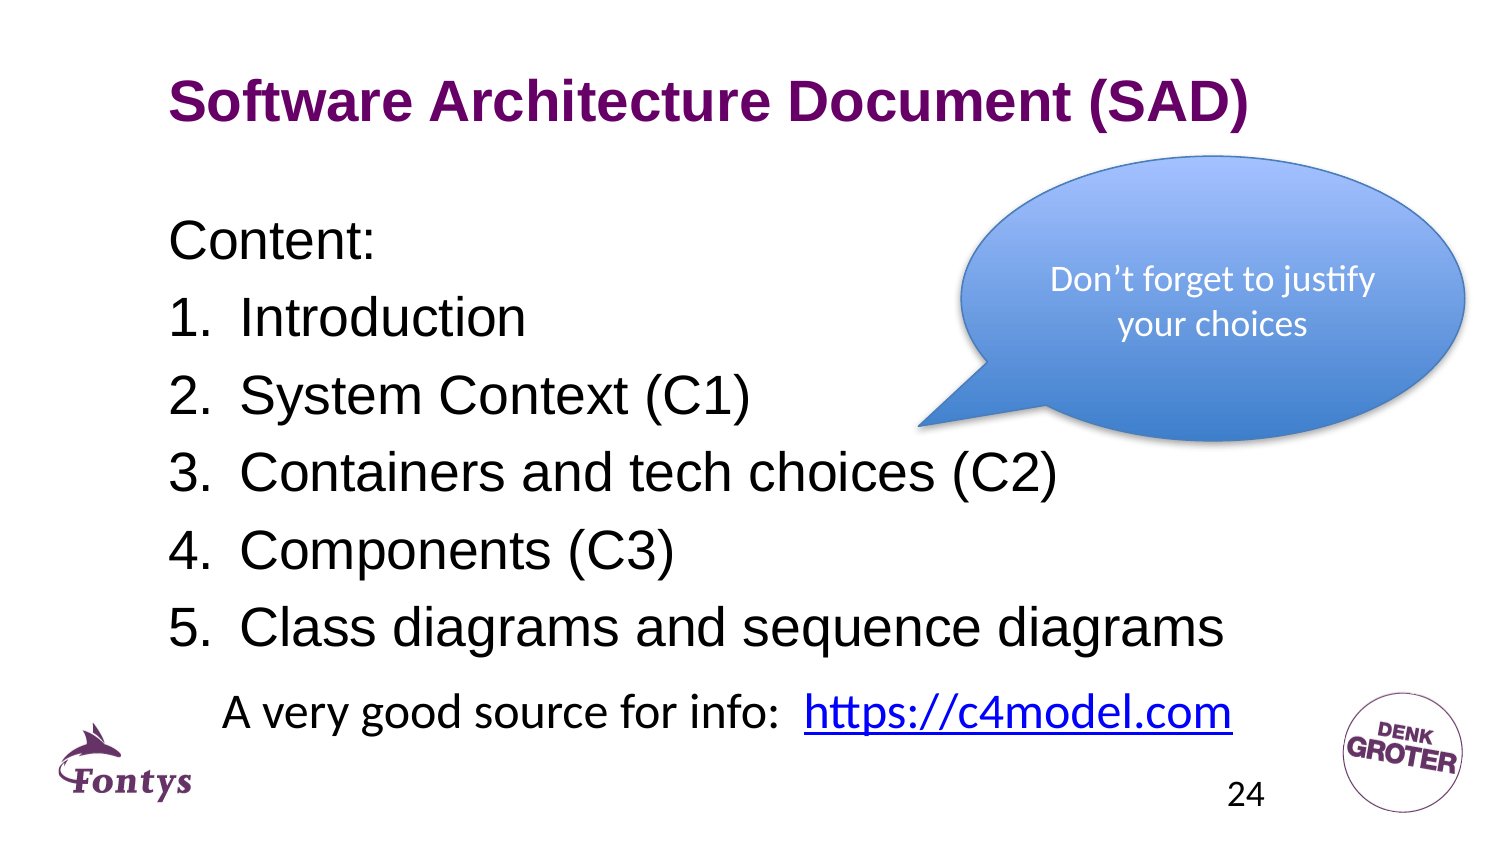

# Software Architecture Document (SAD)
Don’t forget to justify your choices
Content:
Introduction
System Context (C1)
Containers and tech choices (C2)
Components (C3)
Class diagrams and sequence diagrams

A very good source for info:  https://c4model.com
24